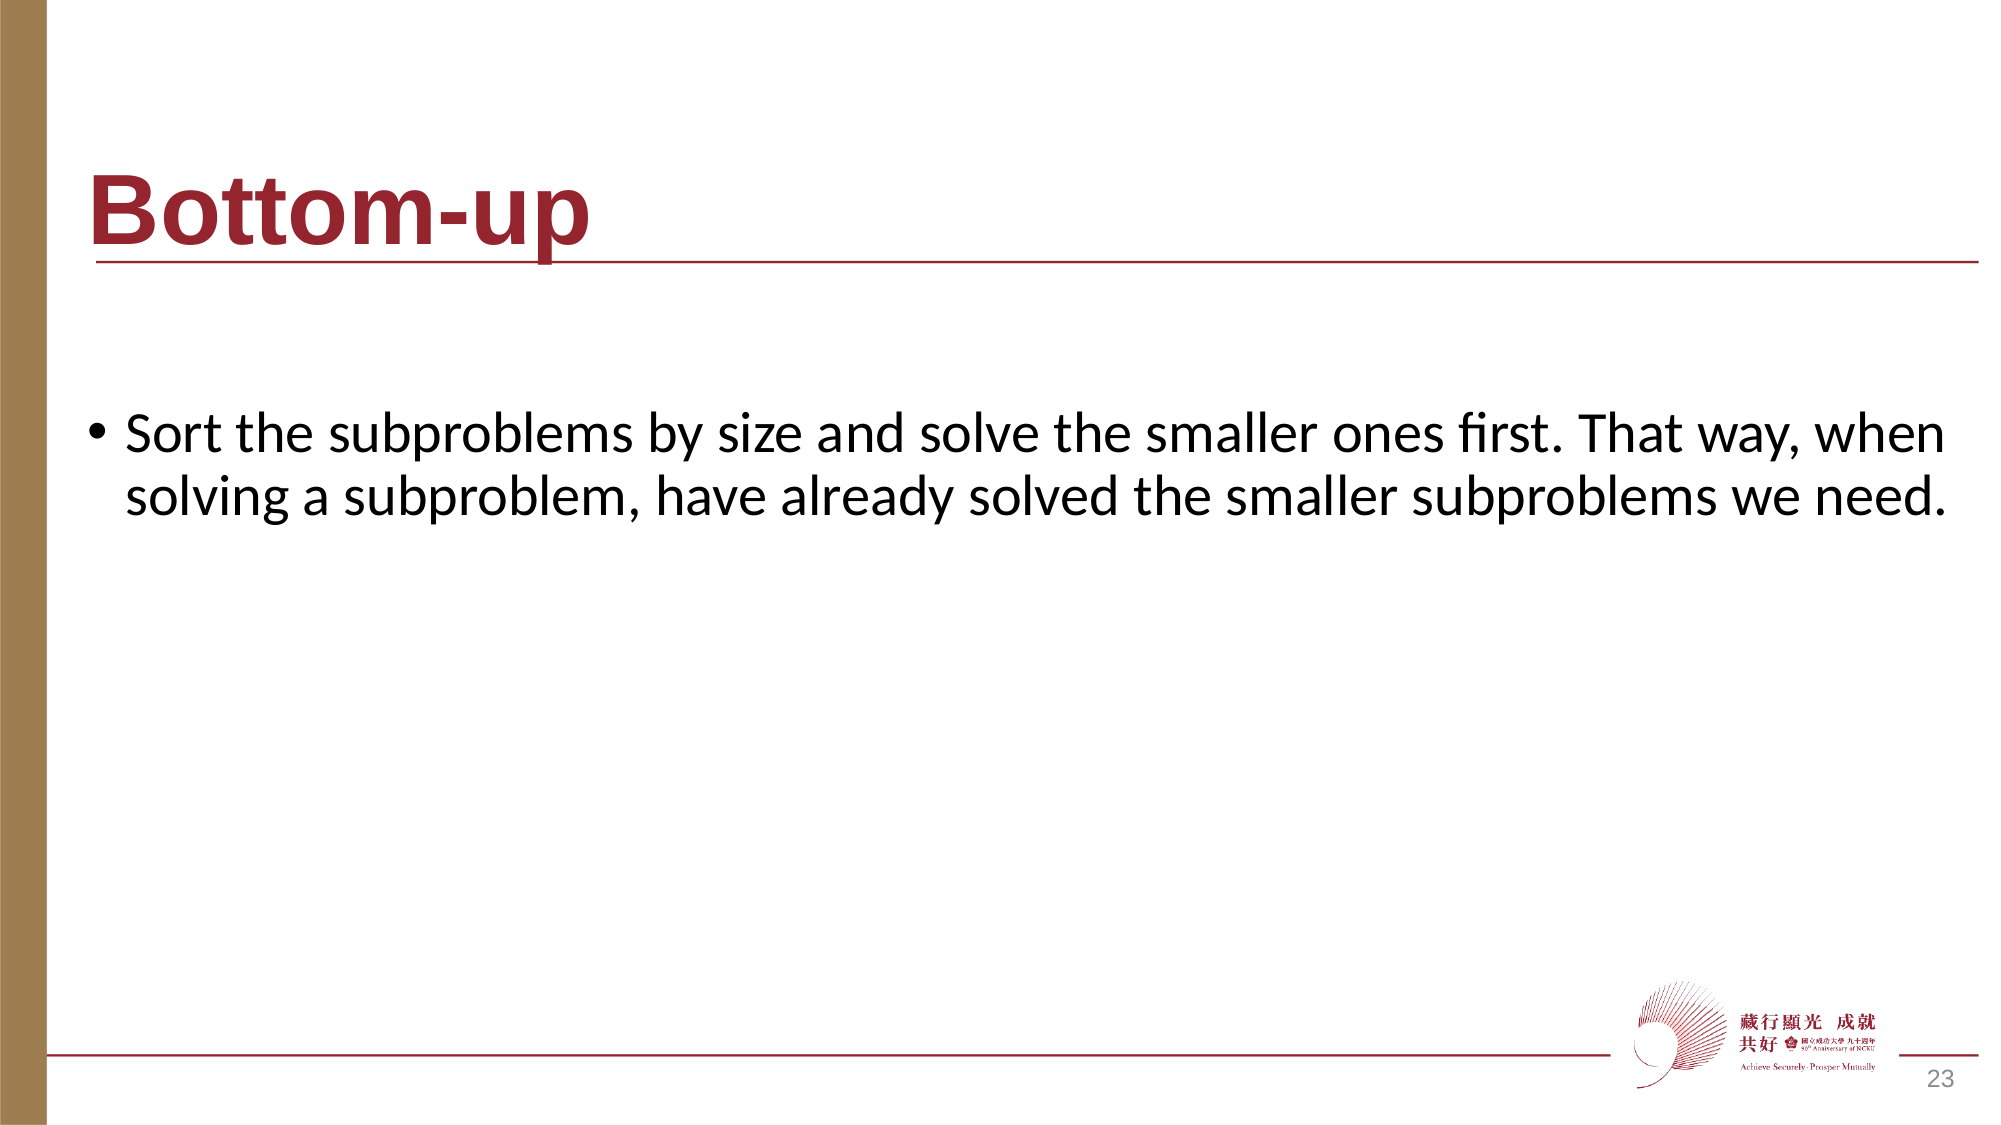

# Bottom-up
Sort the subproblems by size and solve the smaller ones first. That way, when solving a subproblem, have already solved the smaller subproblems we need.

23